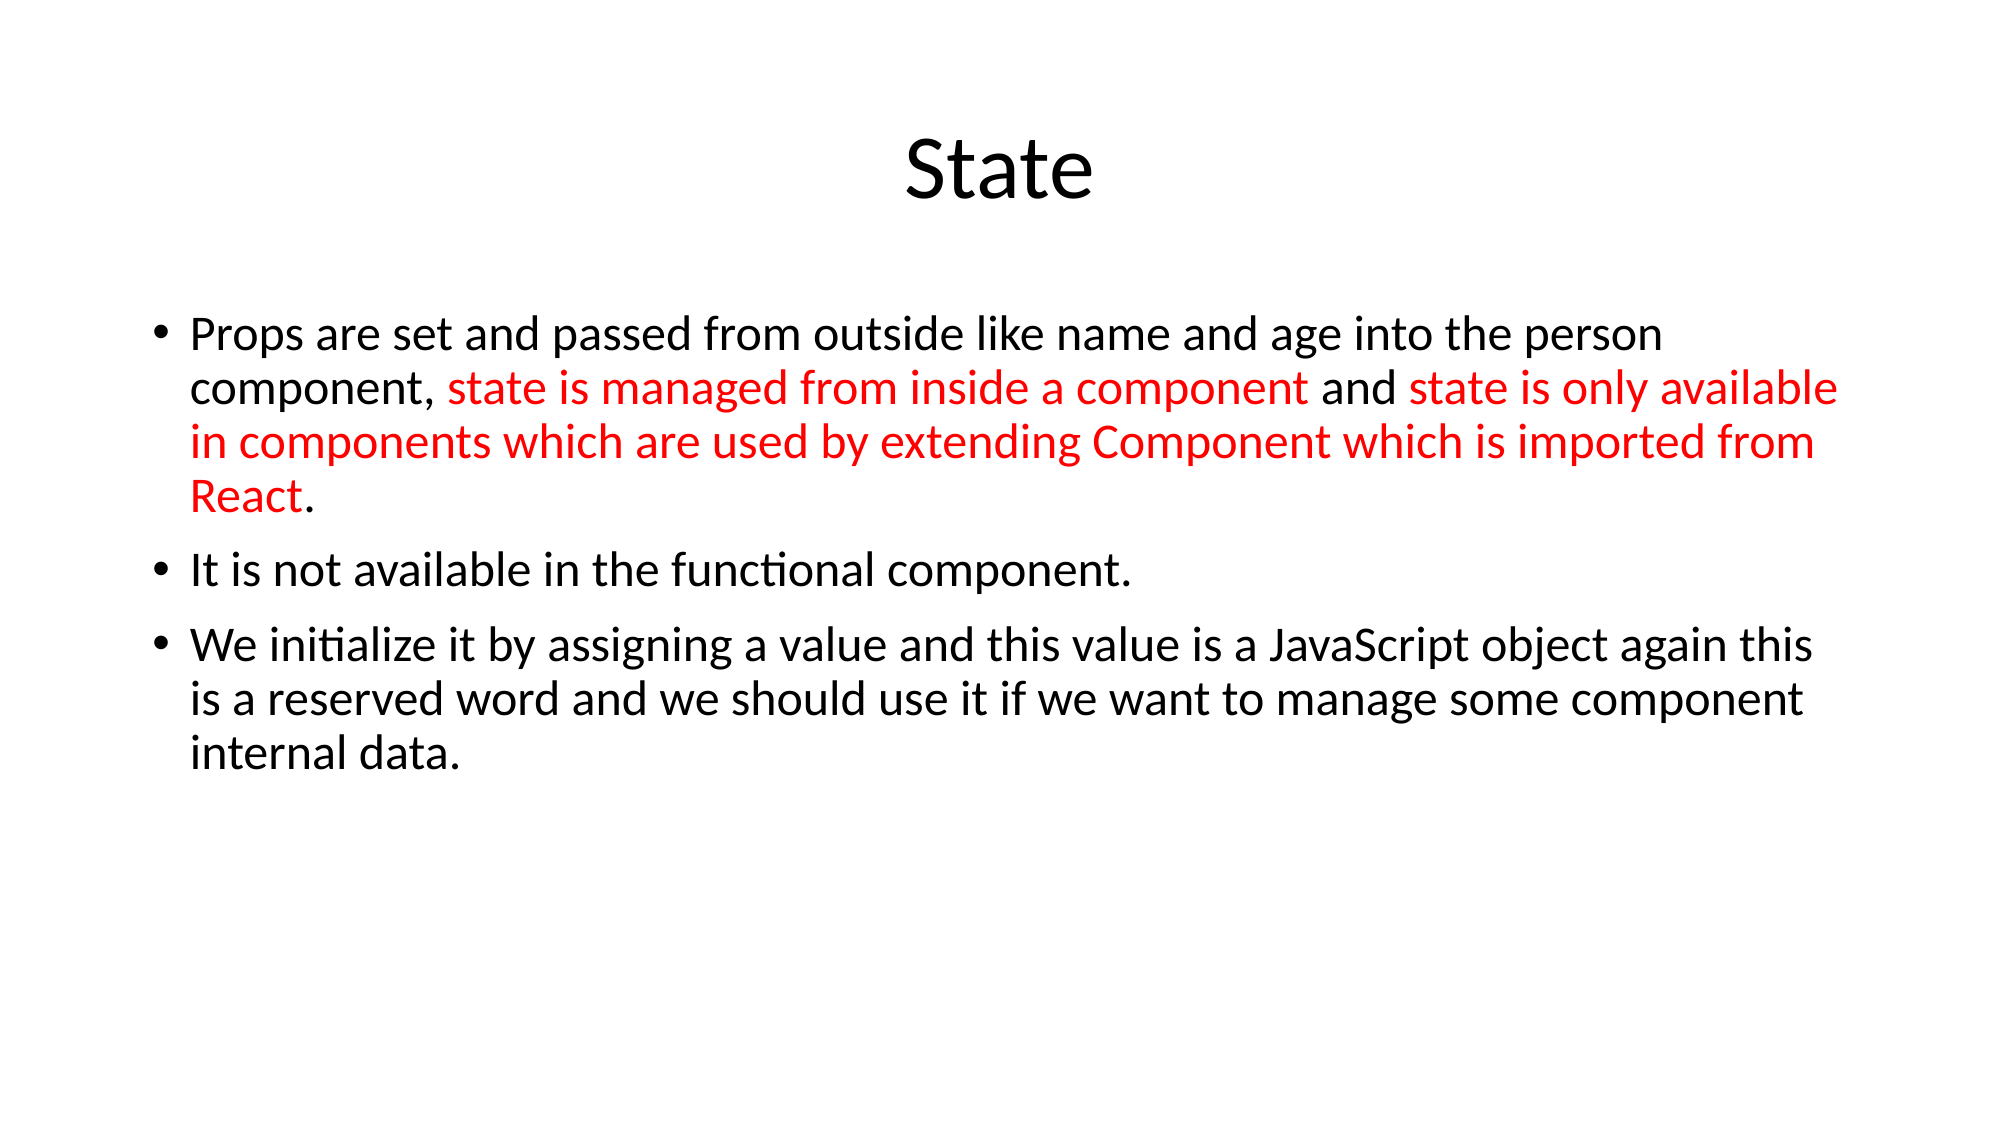

# State
Props are set and passed from outside like name and age into the person component, state is managed from inside a component and state is only available in components which are used by extending Component which is imported from React.
It is not available in the functional component.
We initialize it by assigning a value and this value is a JavaScript object again this is a reserved word and we should use it if we want to manage some component internal data.